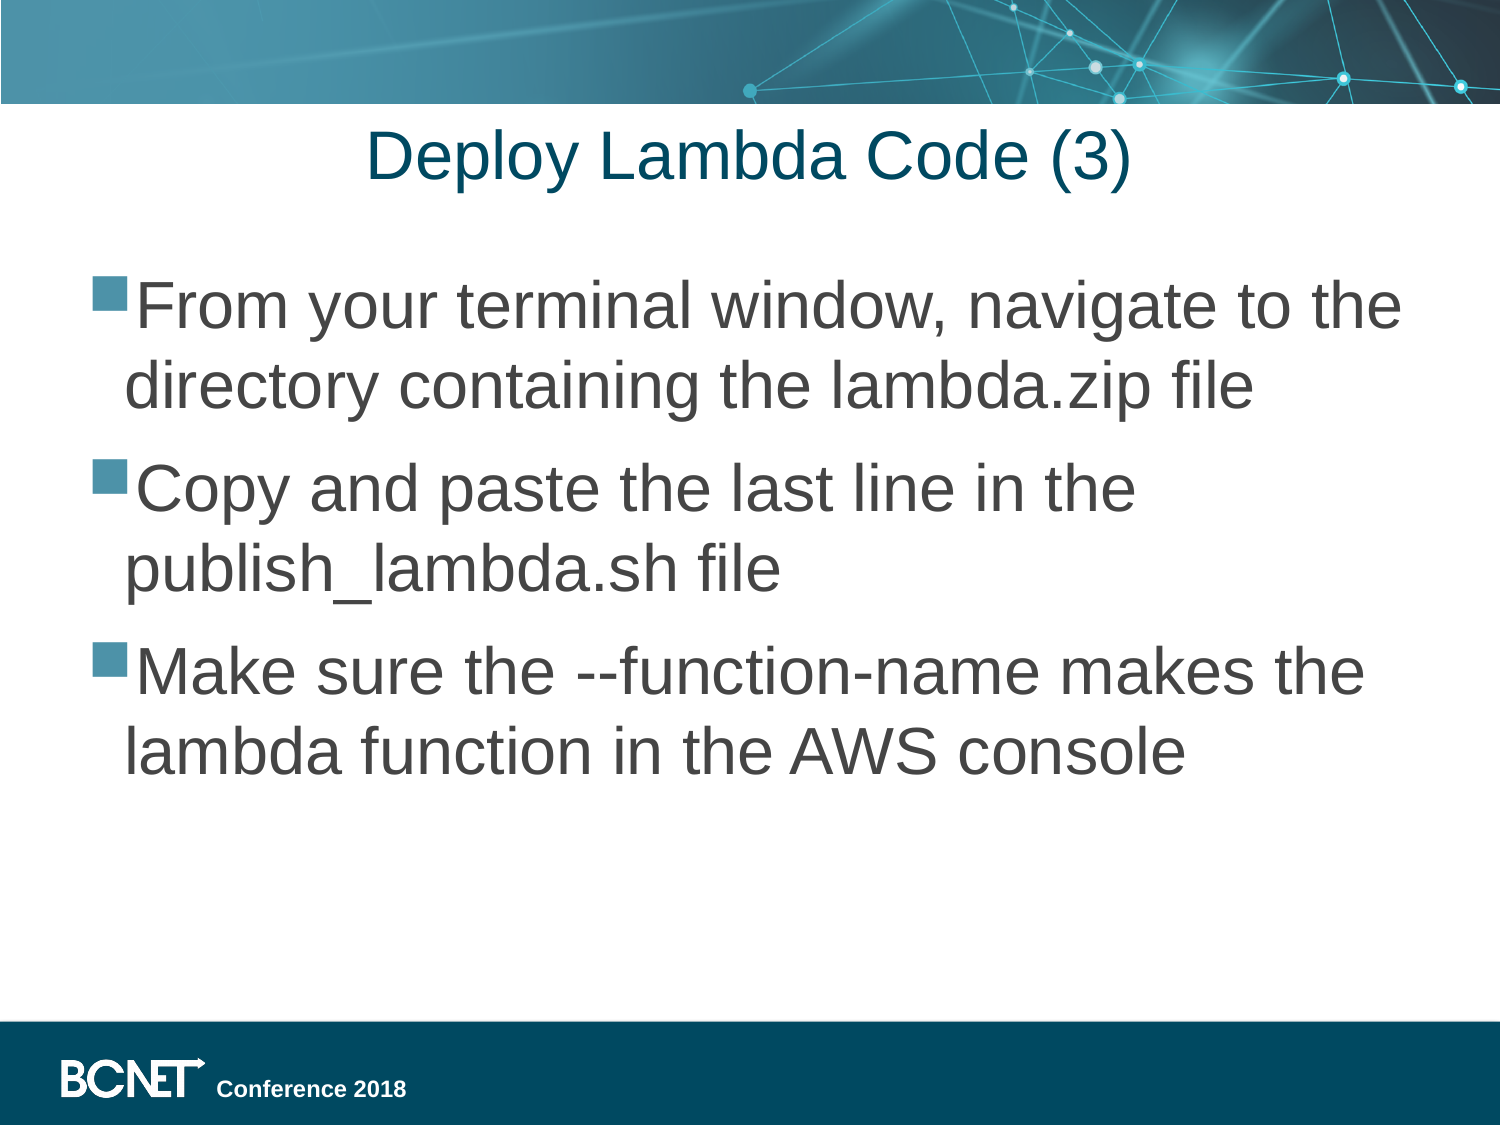

# Deploy Lambda Code (3)
From your terminal window, navigate to the directory containing the lambda.zip file
Copy and paste the last line in the publish_lambda.sh file
Make sure the --function-name makes the lambda function in the AWS console